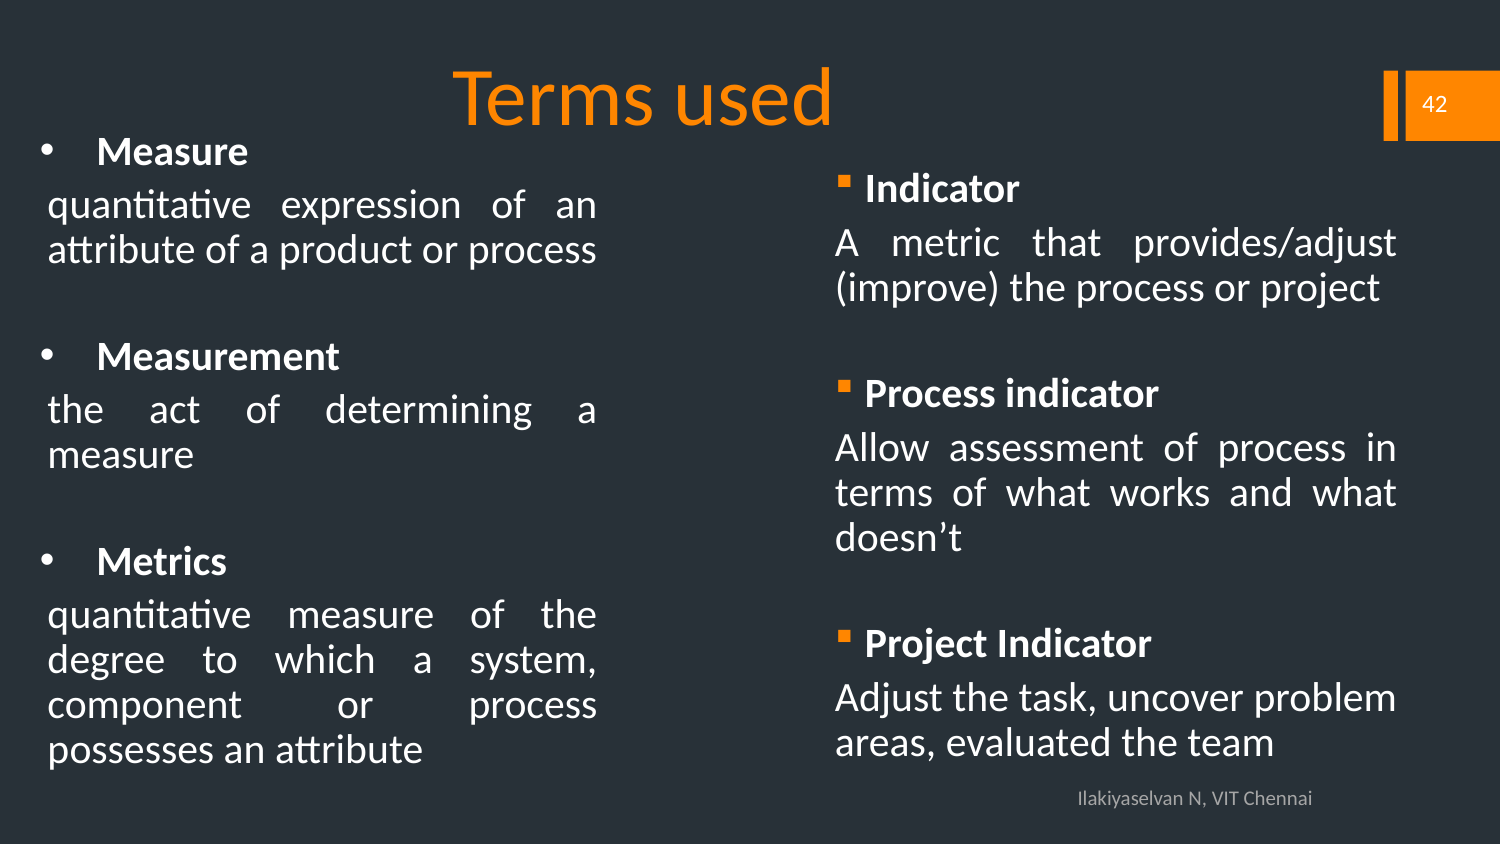

# Terms used
42
Measure
quantitative expression of an attribute of a product or process

Measurement
the act of determining a measure

Metrics
quantitative measure of the degree to which a system, component or process possesses an attribute

Indicator
A metric that provides/adjust (improve) the process or project

Process indicator
Allow assessment of process in terms of what works and what doesn’t

Project Indicator
Adjust the task, uncover problem areas, evaluated the team

Ilakiyaselvan N, VIT Chennai